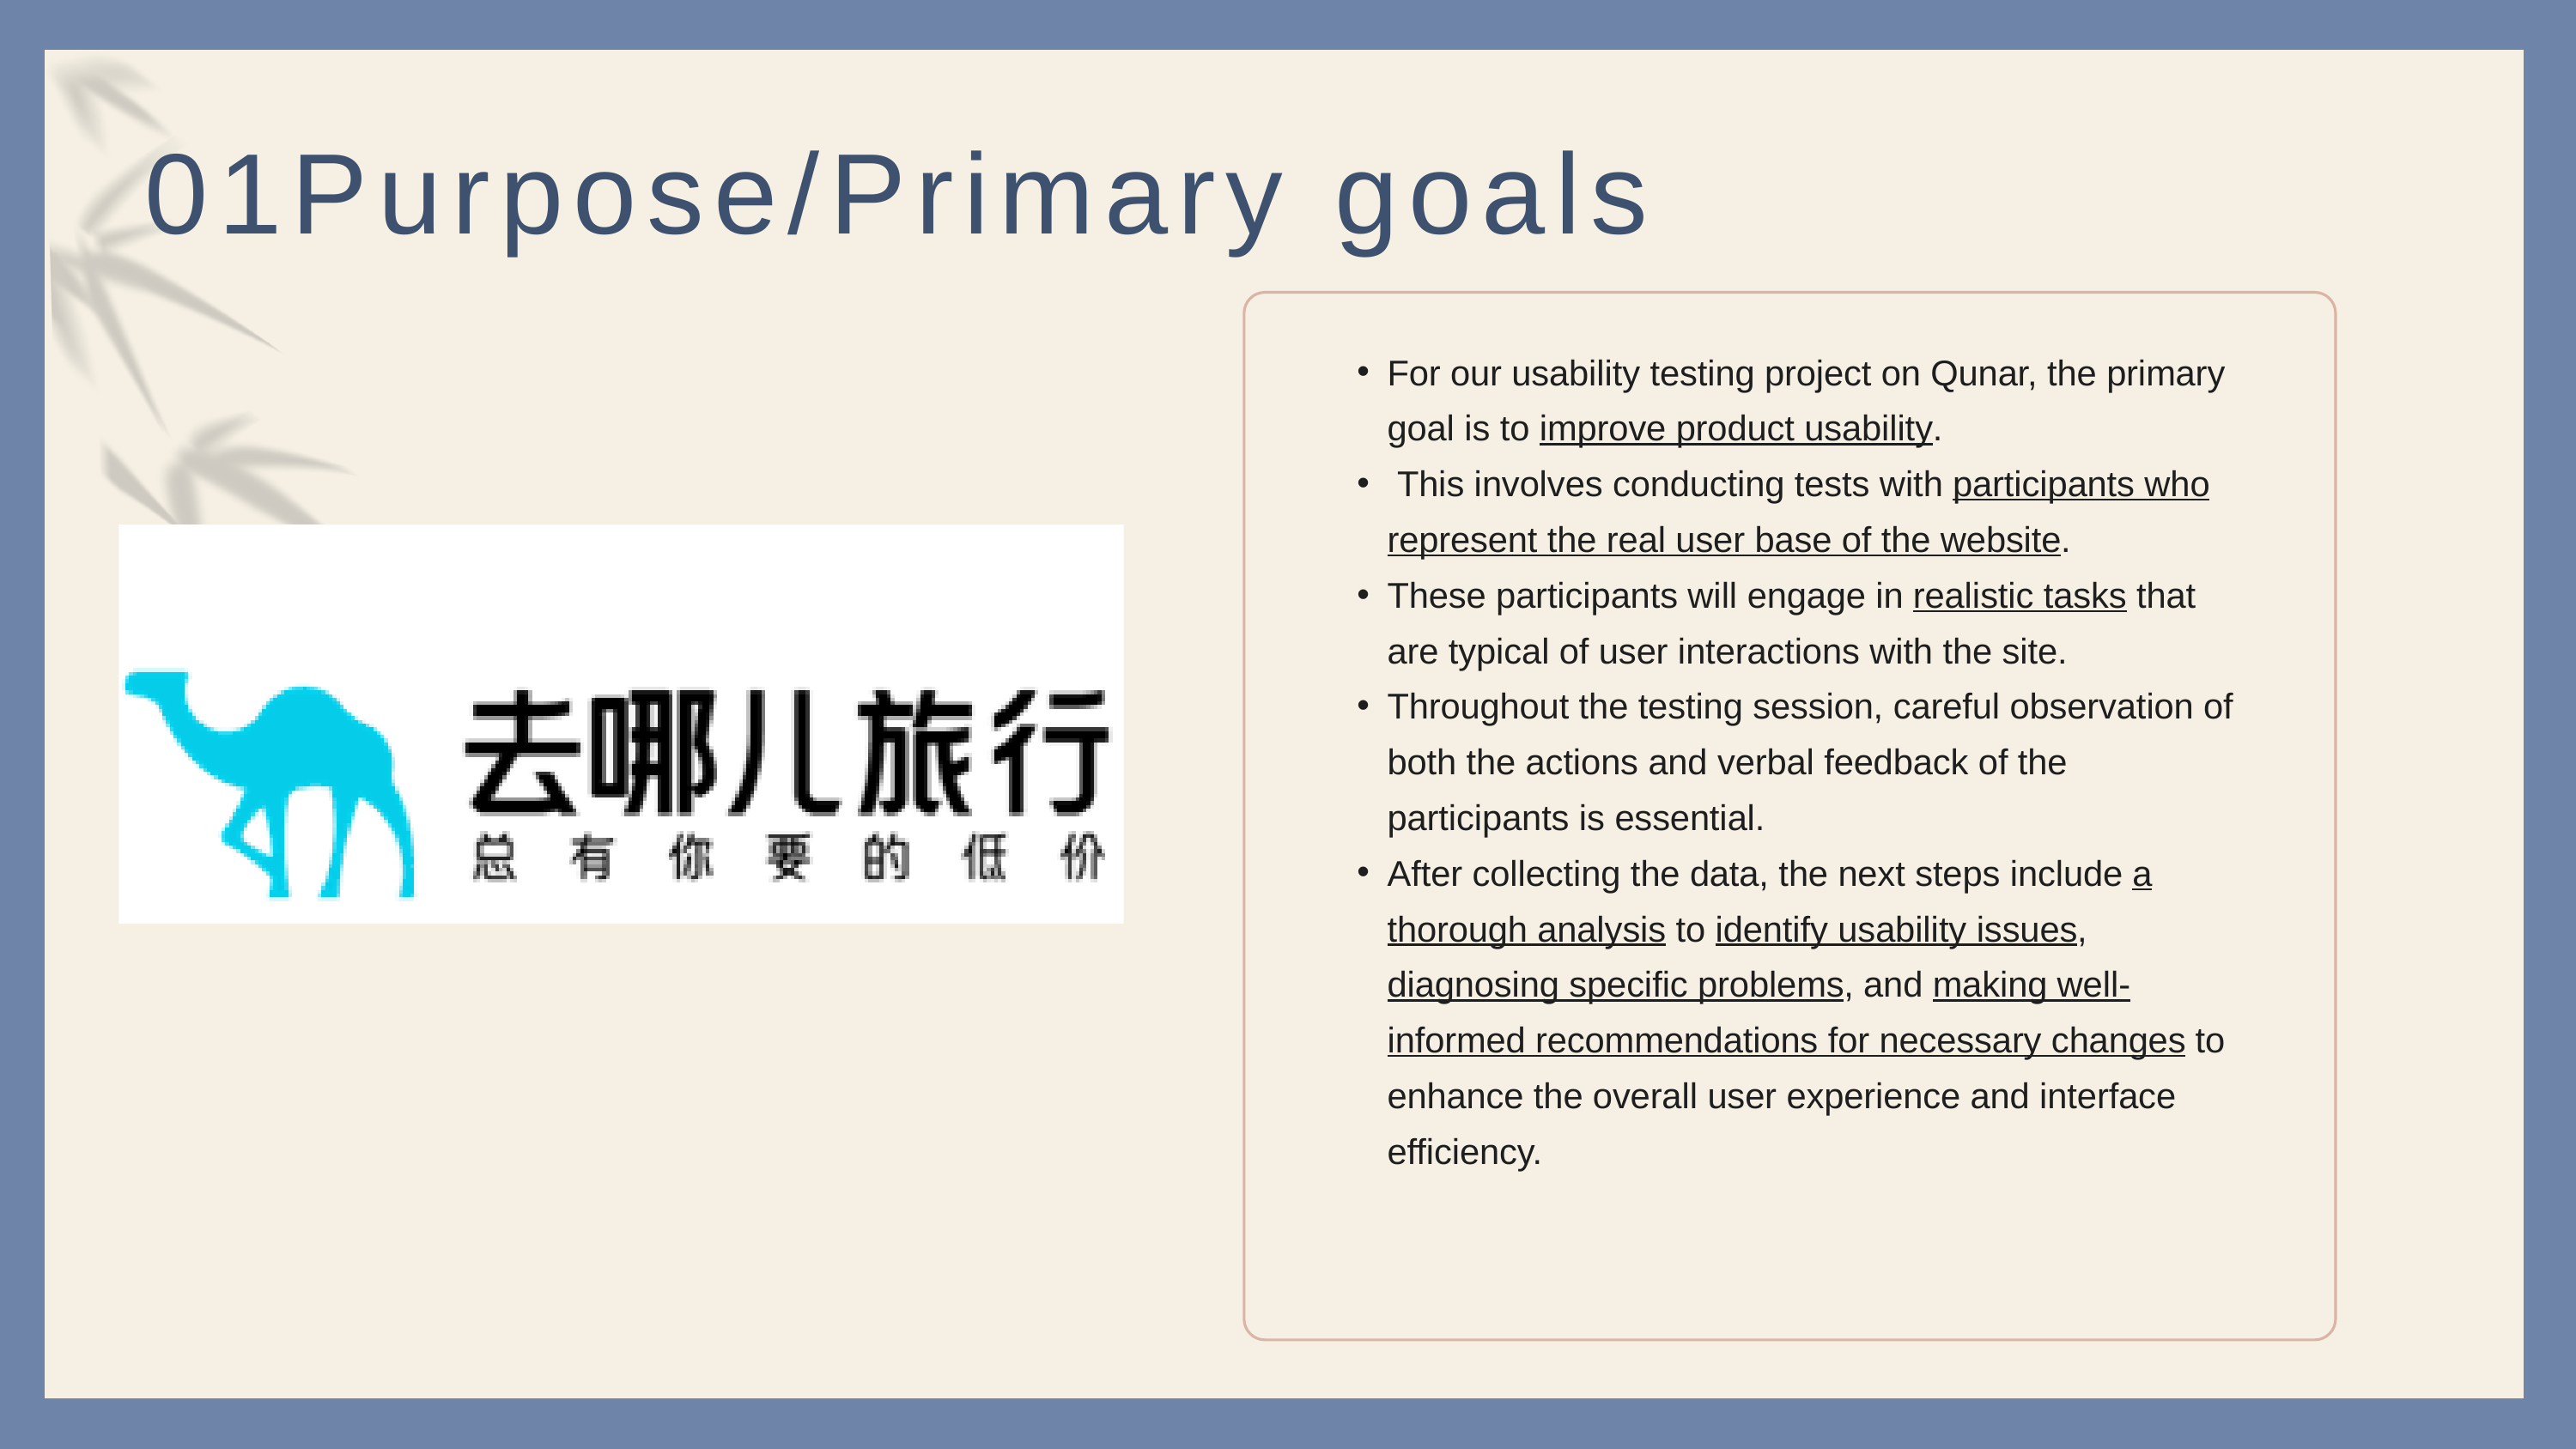

01Purpose/Primary goals

For our usability testing project on Qunar, the primary goal is to improve product usability.
 This involves conducting tests with participants who represent the real user base of the website.
These participants will engage in realistic tasks that are typical of user interactions with the site.
Throughout the testing session, careful observation of both the actions and verbal feedback of the participants is essential.
After collecting the data, the next steps include a thorough analysis to identify usability issues, diagnosing specific problems, and making well-informed recommendations for necessary changes to enhance the overall user experience and interface efficiency.